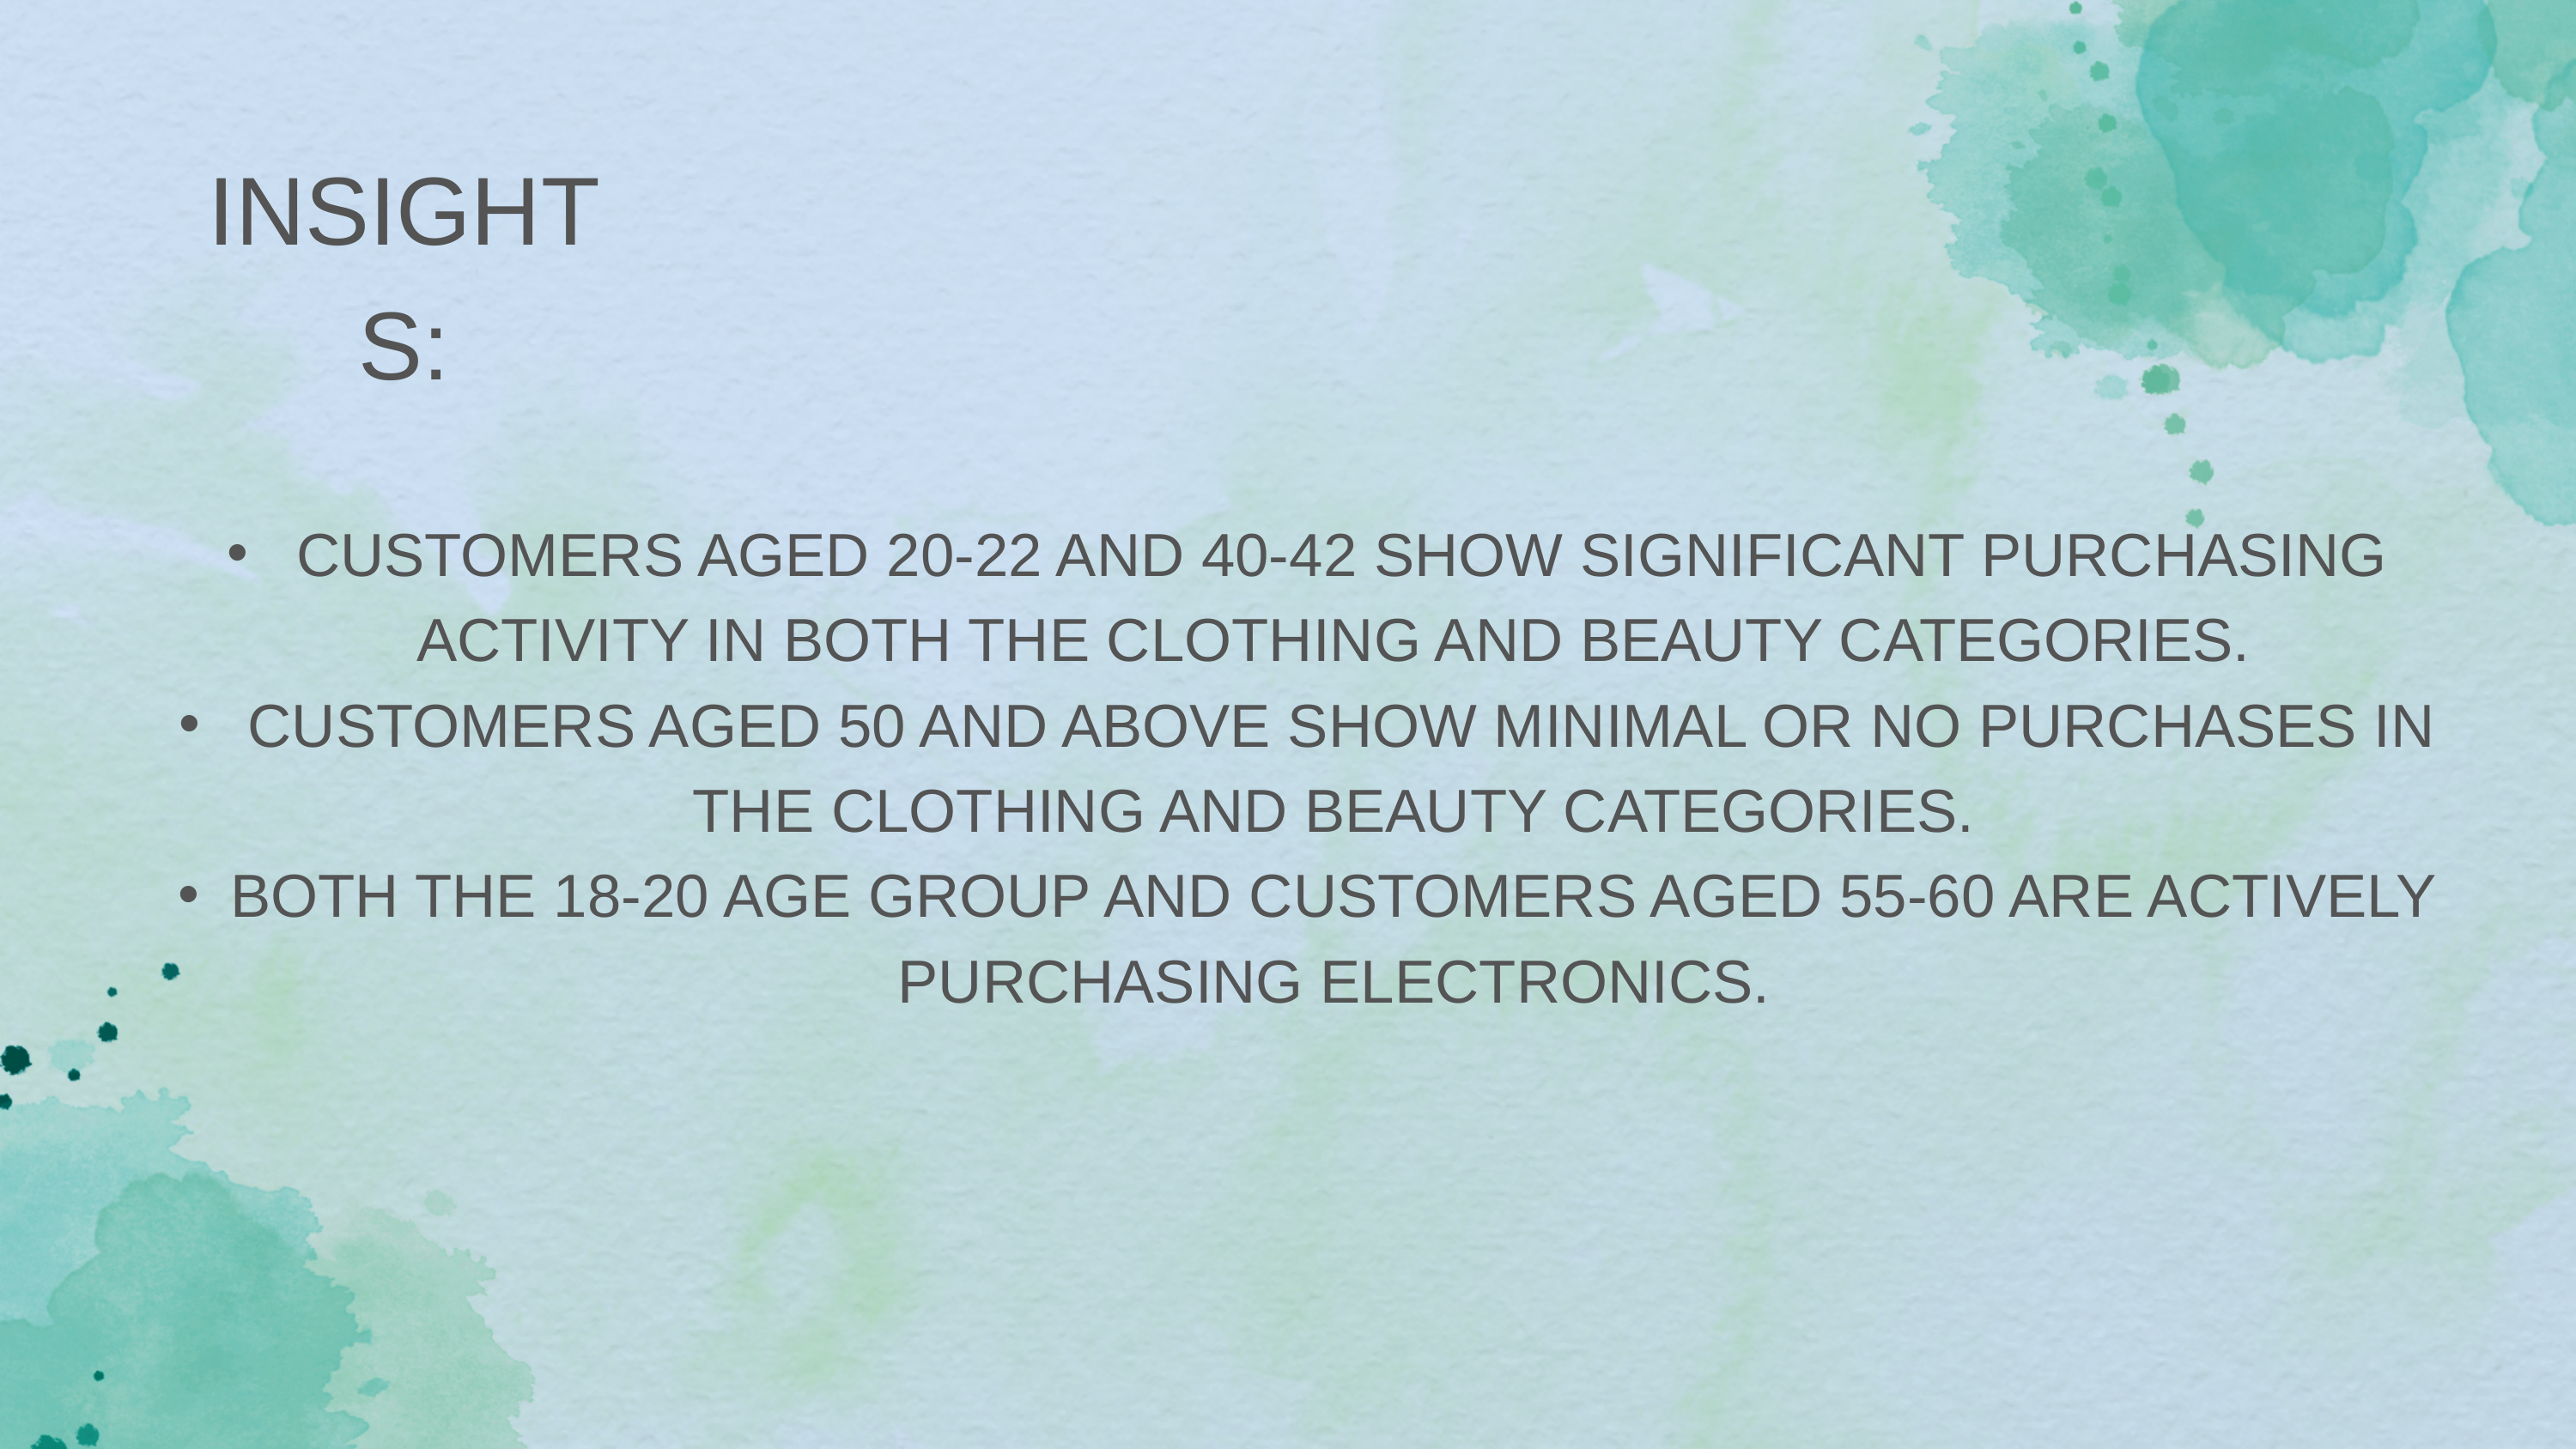

INSIGHTS:
 CUSTOMERS AGED 20-22 AND 40-42 SHOW SIGNIFICANT PURCHASING ACTIVITY IN BOTH THE CLOTHING AND BEAUTY CATEGORIES.
 CUSTOMERS AGED 50 AND ABOVE SHOW MINIMAL OR NO PURCHASES IN THE CLOTHING AND BEAUTY CATEGORIES.
BOTH THE 18-20 AGE GROUP AND CUSTOMERS AGED 55-60 ARE ACTIVELY PURCHASING ELECTRONICS.